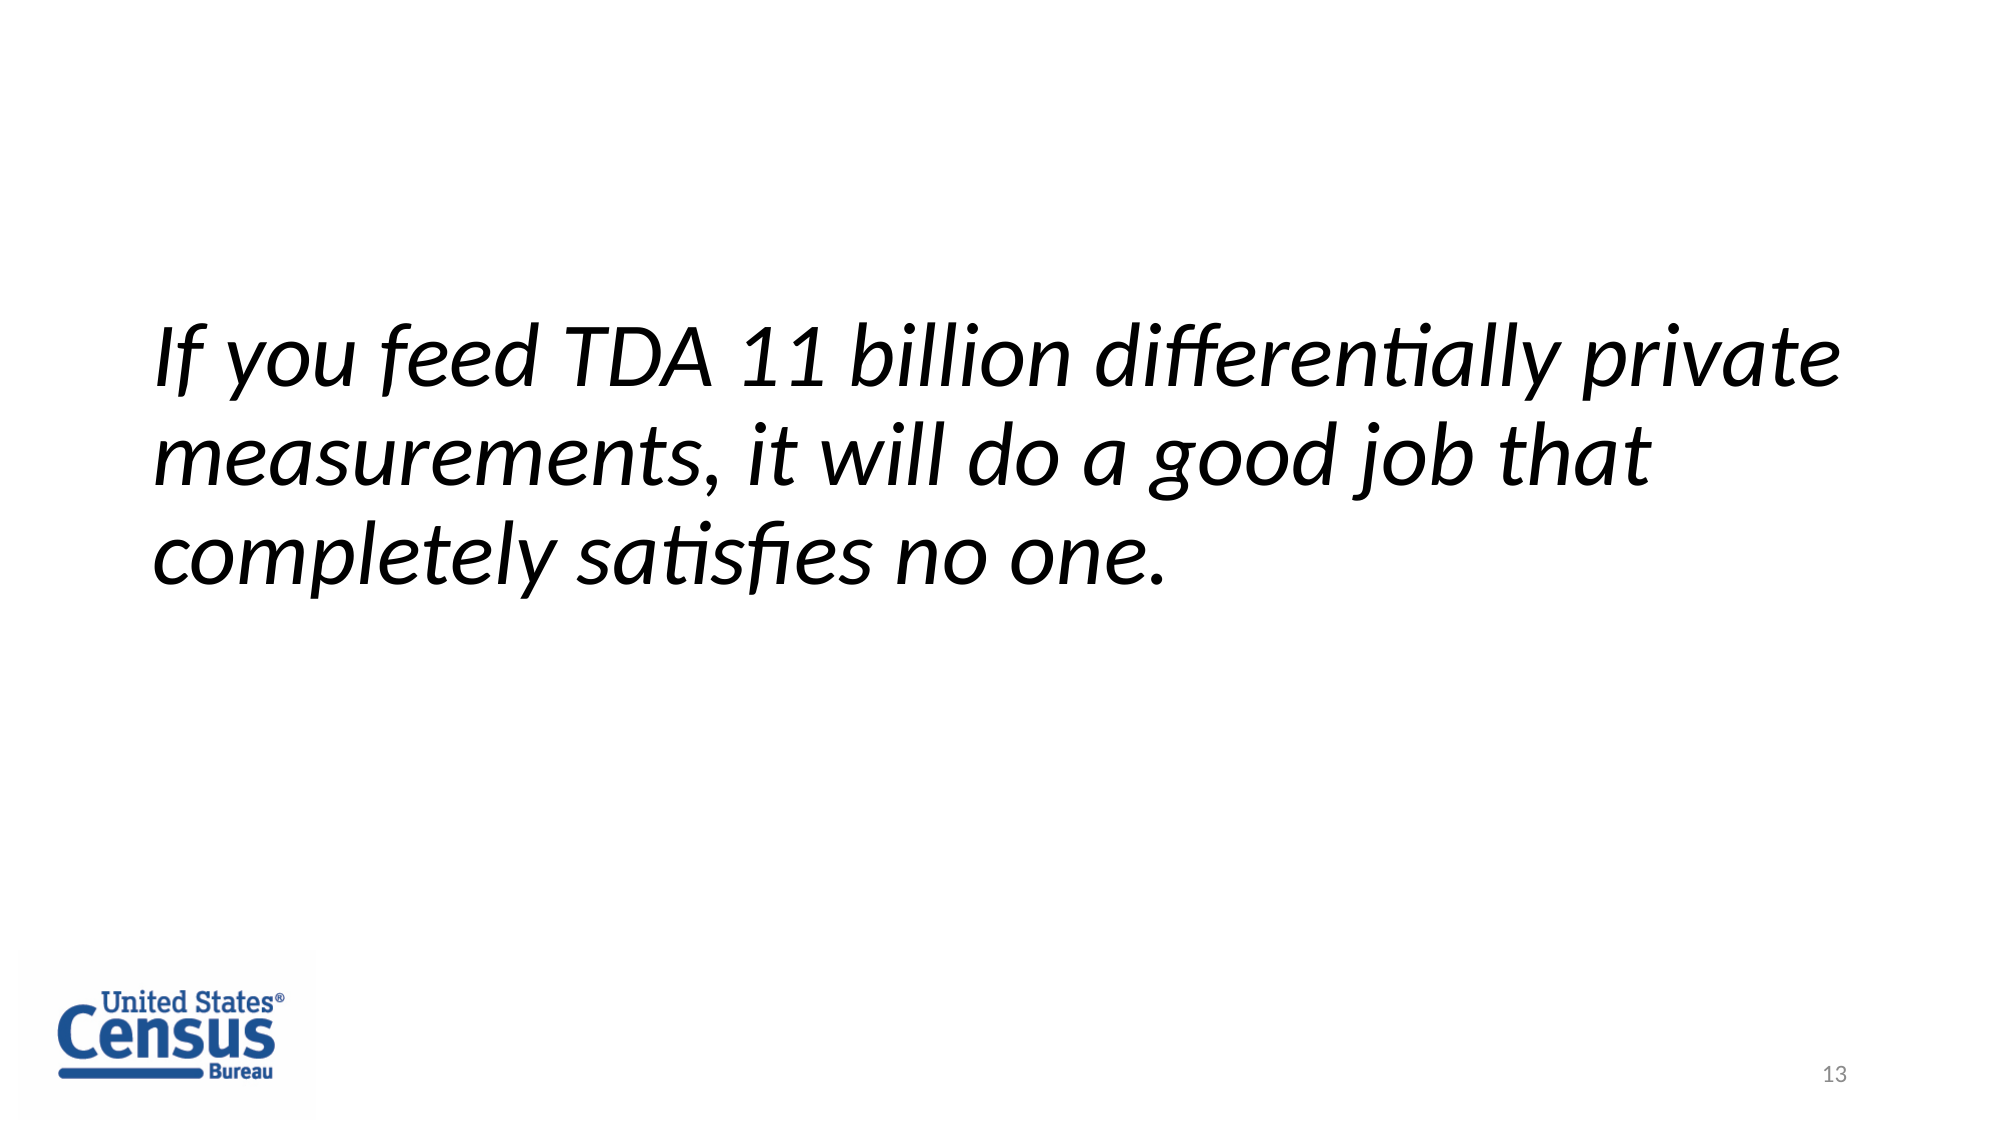

If you feed TDA 11 billion differentially private measurements, it will do a good job that completely satisfies no one.
13